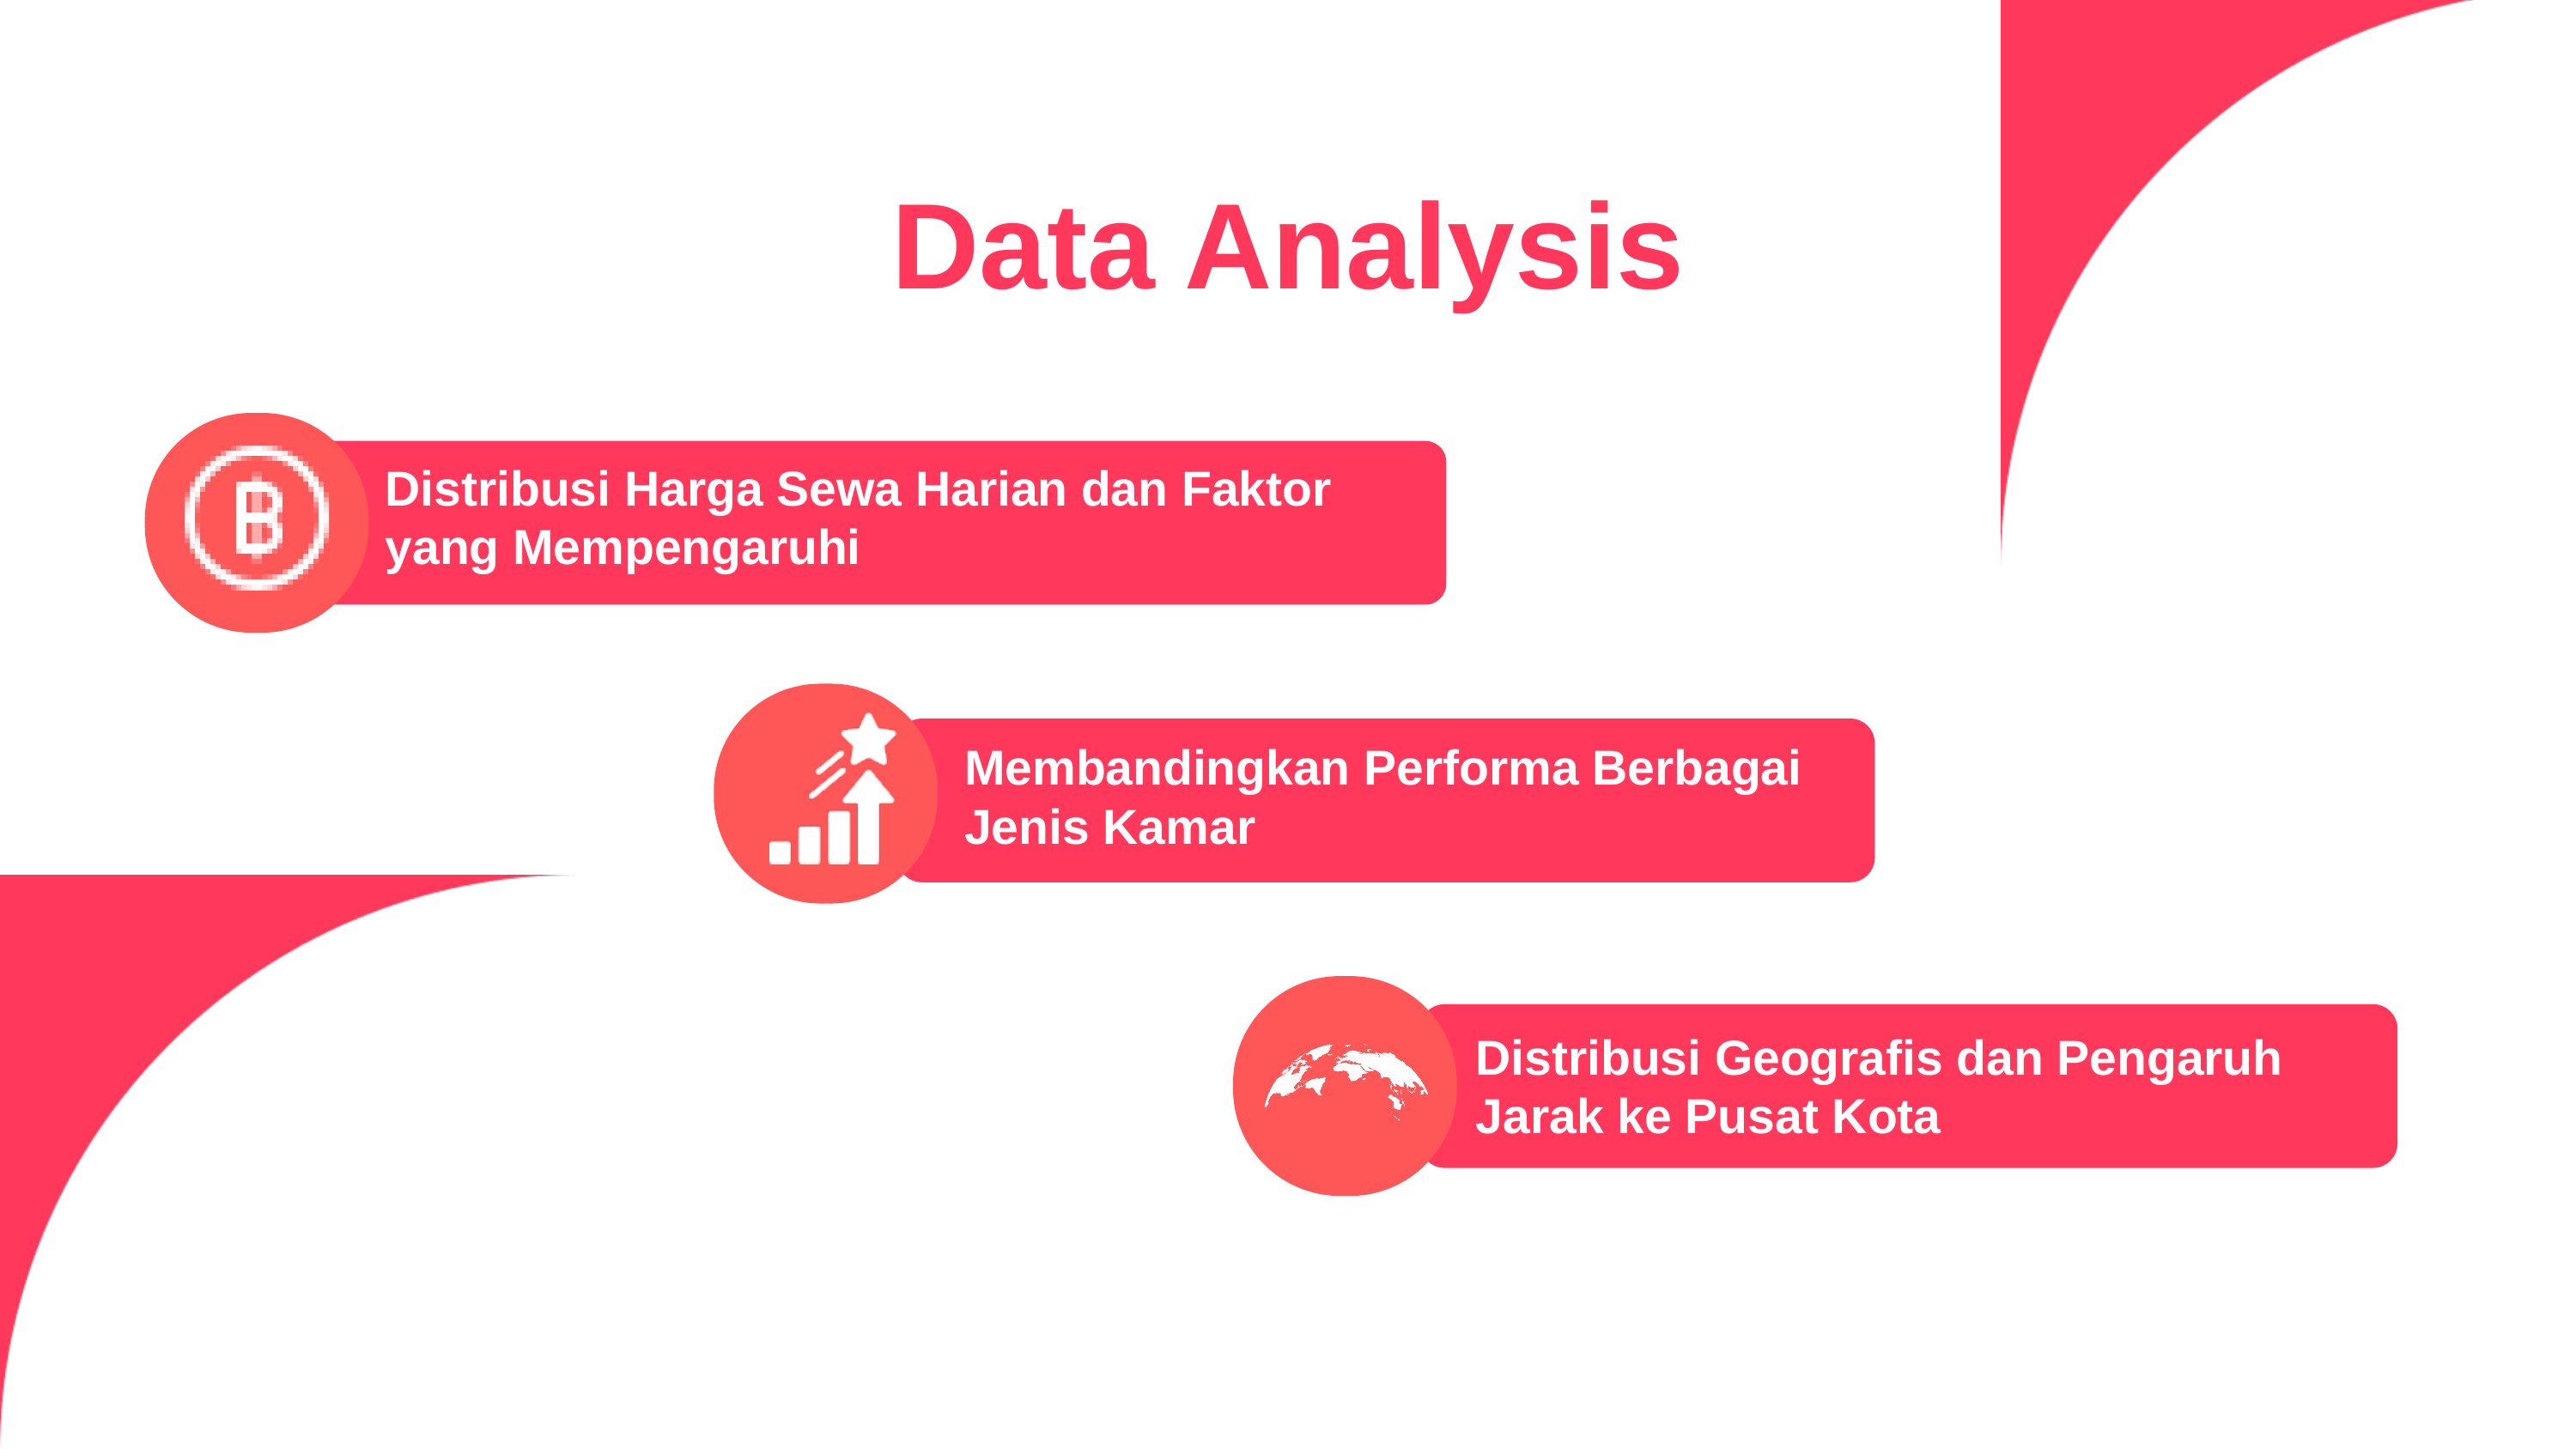

Data Analysis

Distribusi Harga Sewa Harian dan Faktor yang Mempengaruhi

Membandingkan Performa Berbagai Jenis Kamar
Variables Analysis

Distribusi Geografis dan Pengaruh Jarak ke Pusat Kota